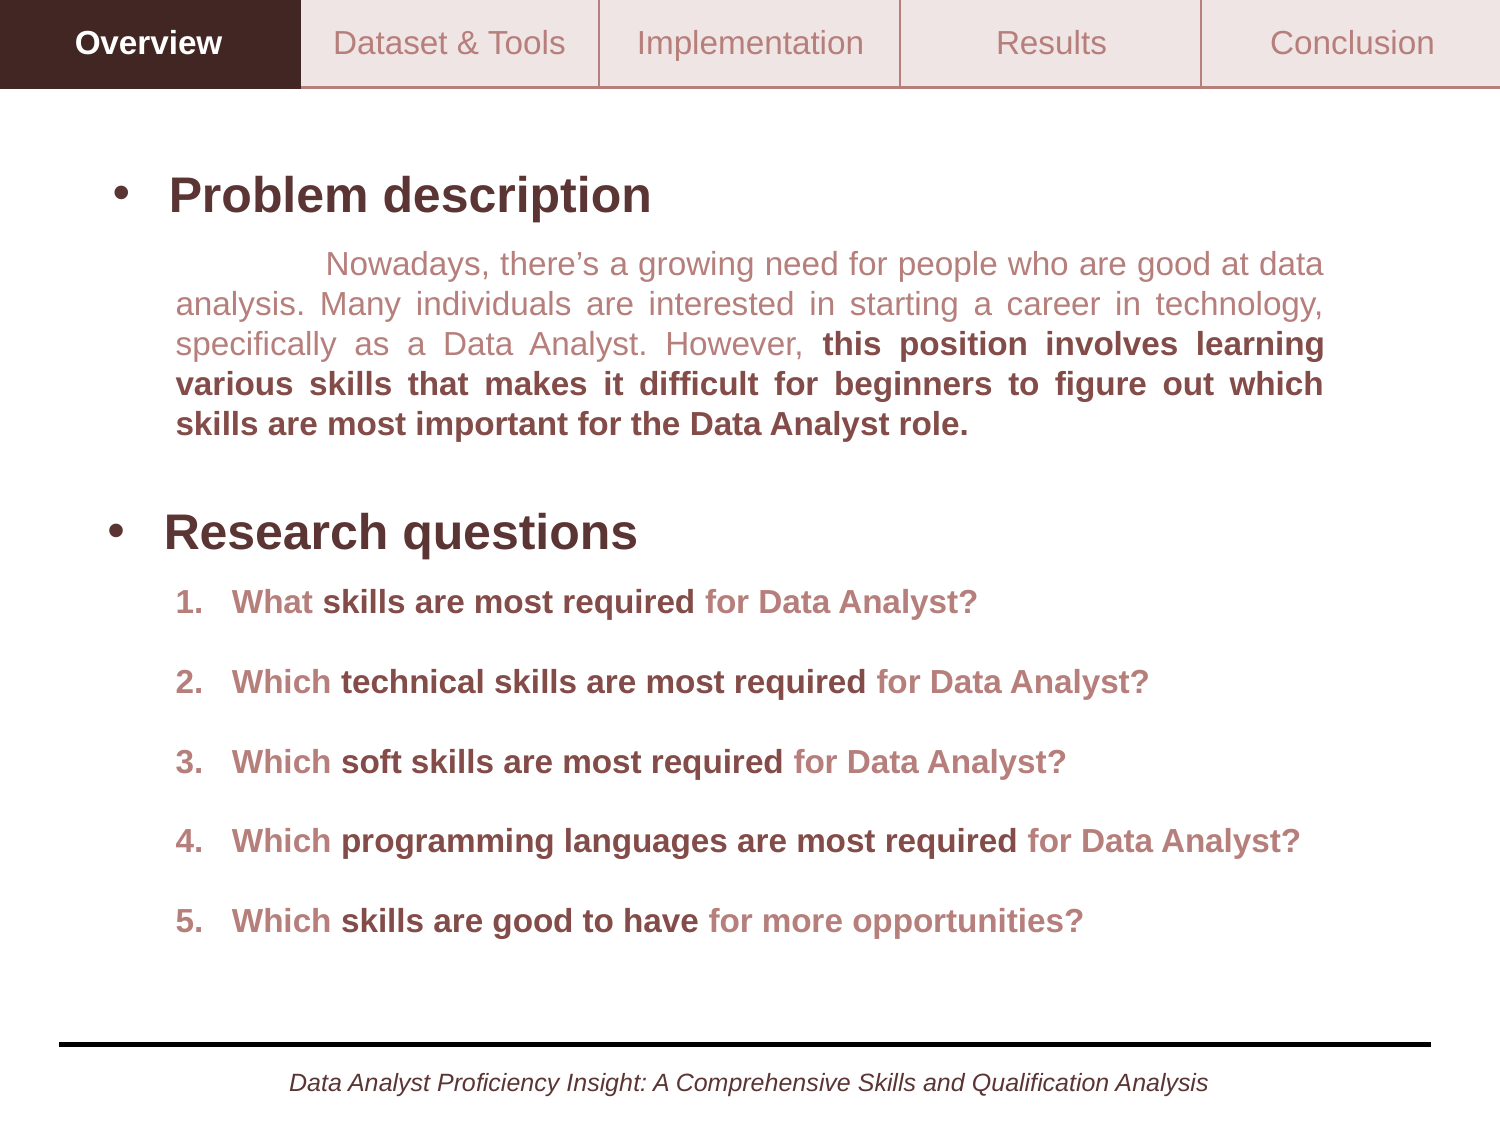

Overview
Dataset & Tools
Implementation
Results
Conclusion
Problem description
	Nowadays, there’s a growing need for people who are good at data analysis. Many individuals are interested in starting a career in technology, specifically as a Data Analyst. However, this position involves learning various skills that makes it difficult for beginners to figure out which skills are most important for the Data Analyst role.
Research questions
What skills are most required for Data Analyst?

Which technical skills are most required for Data Analyst?

Which soft skills are most required for Data Analyst?

Which programming languages are most required for Data Analyst?

Which skills are good to have for more opportunities?
Data Analyst Proficiency Insight: A Comprehensive Skills and Qualification Analysis